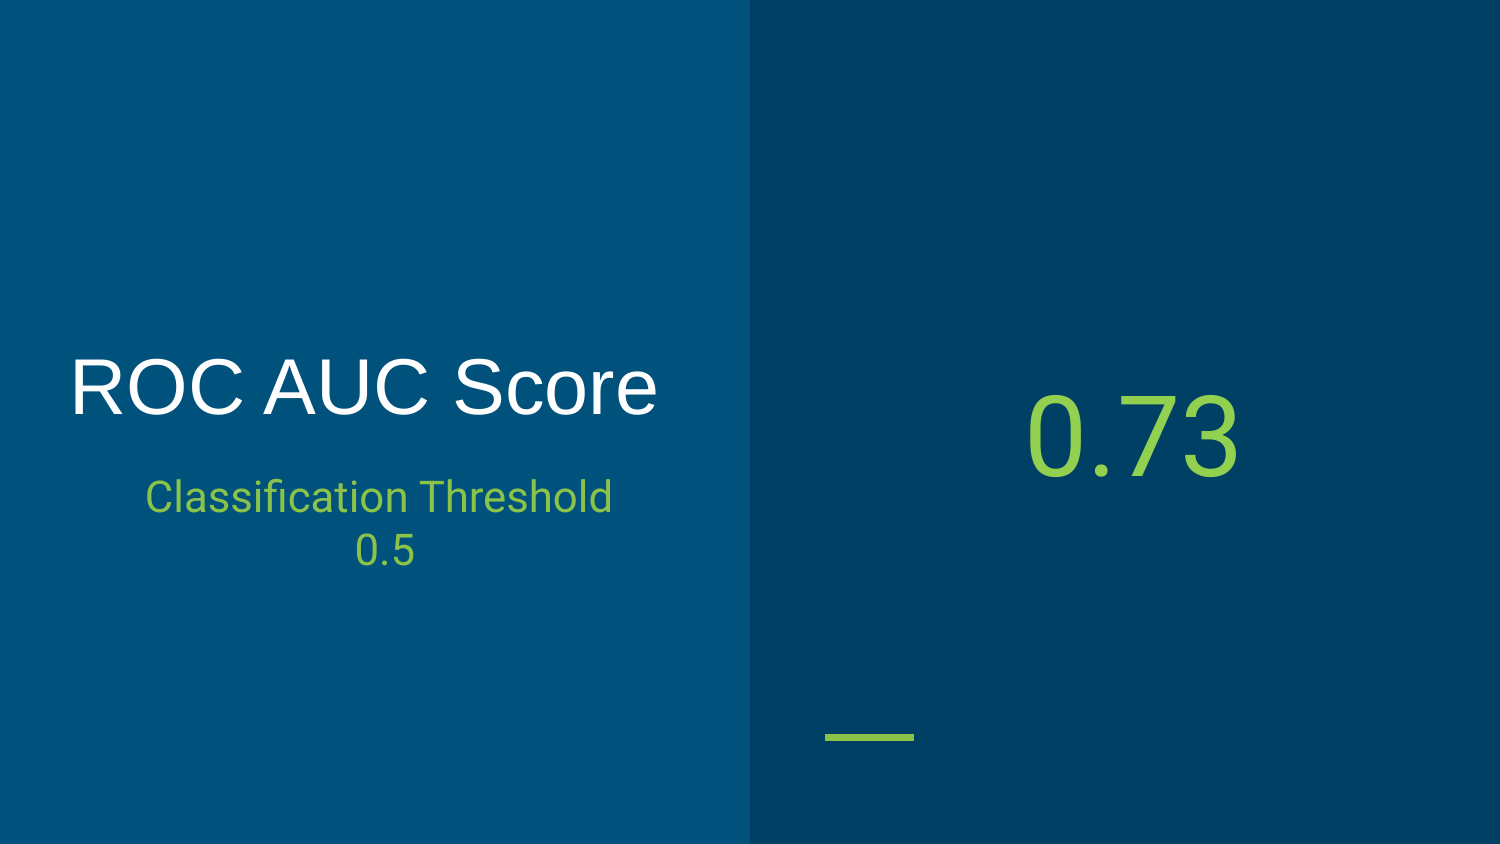

0.73
# ROC AUC Score
Classification Threshold
0.5